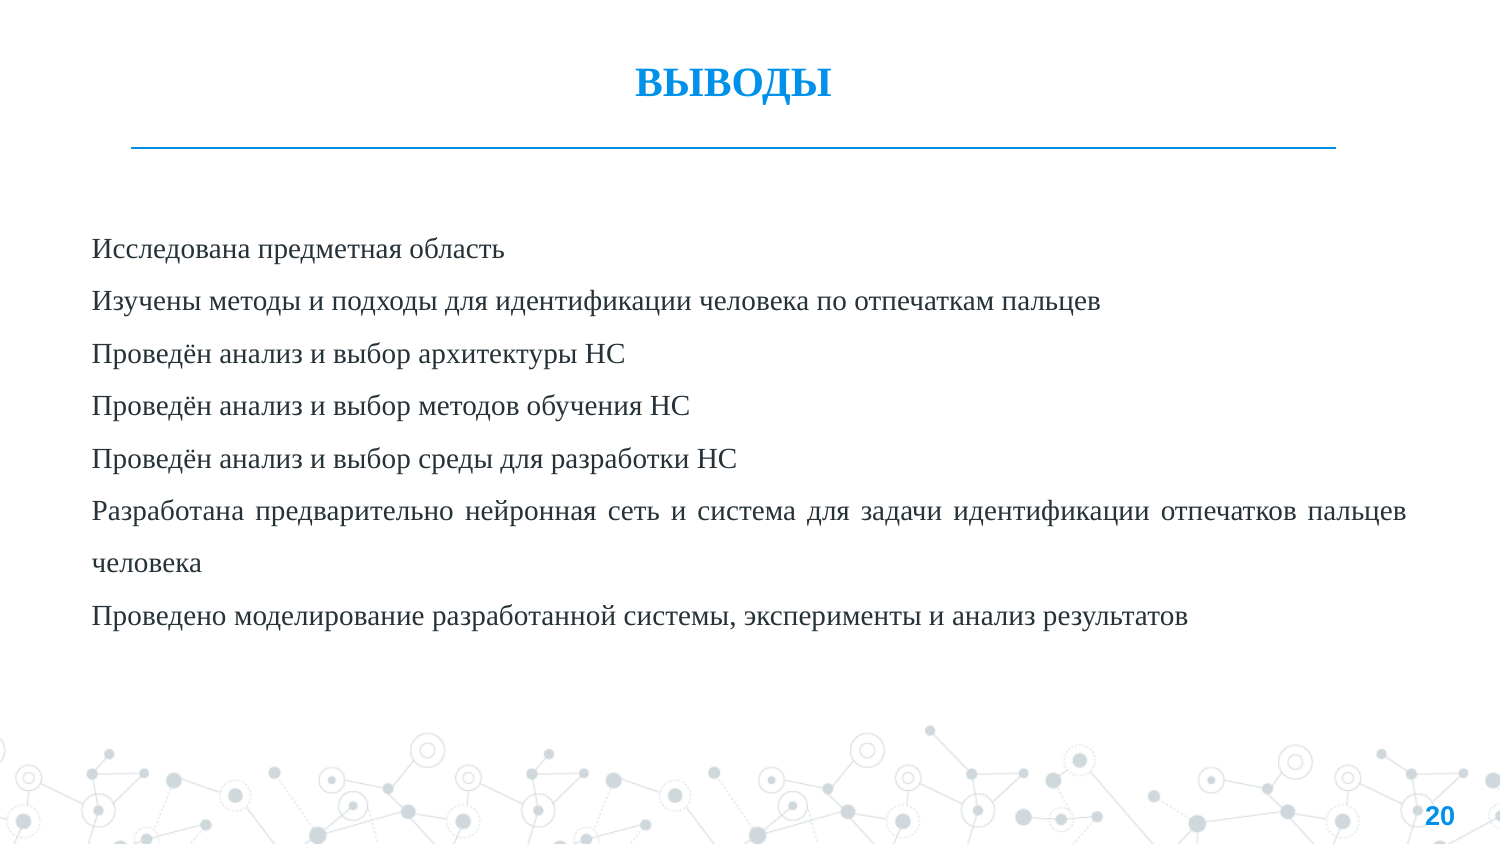

ВЫВОДЫ
Исследована предметная область
Изучены методы и подходы для идентификации человека по отпечаткам пальцев
Проведён анализ и выбор архитектуры НС
Проведён анализ и выбор методов обучения НС
Проведён анализ и выбор среды для разработки НС
Разработана предварительно нейронная сеть и система для задачи идентификации отпечатков пальцев человека
Проведено моделирование разработанной системы, эксперименты и анализ результатов
20